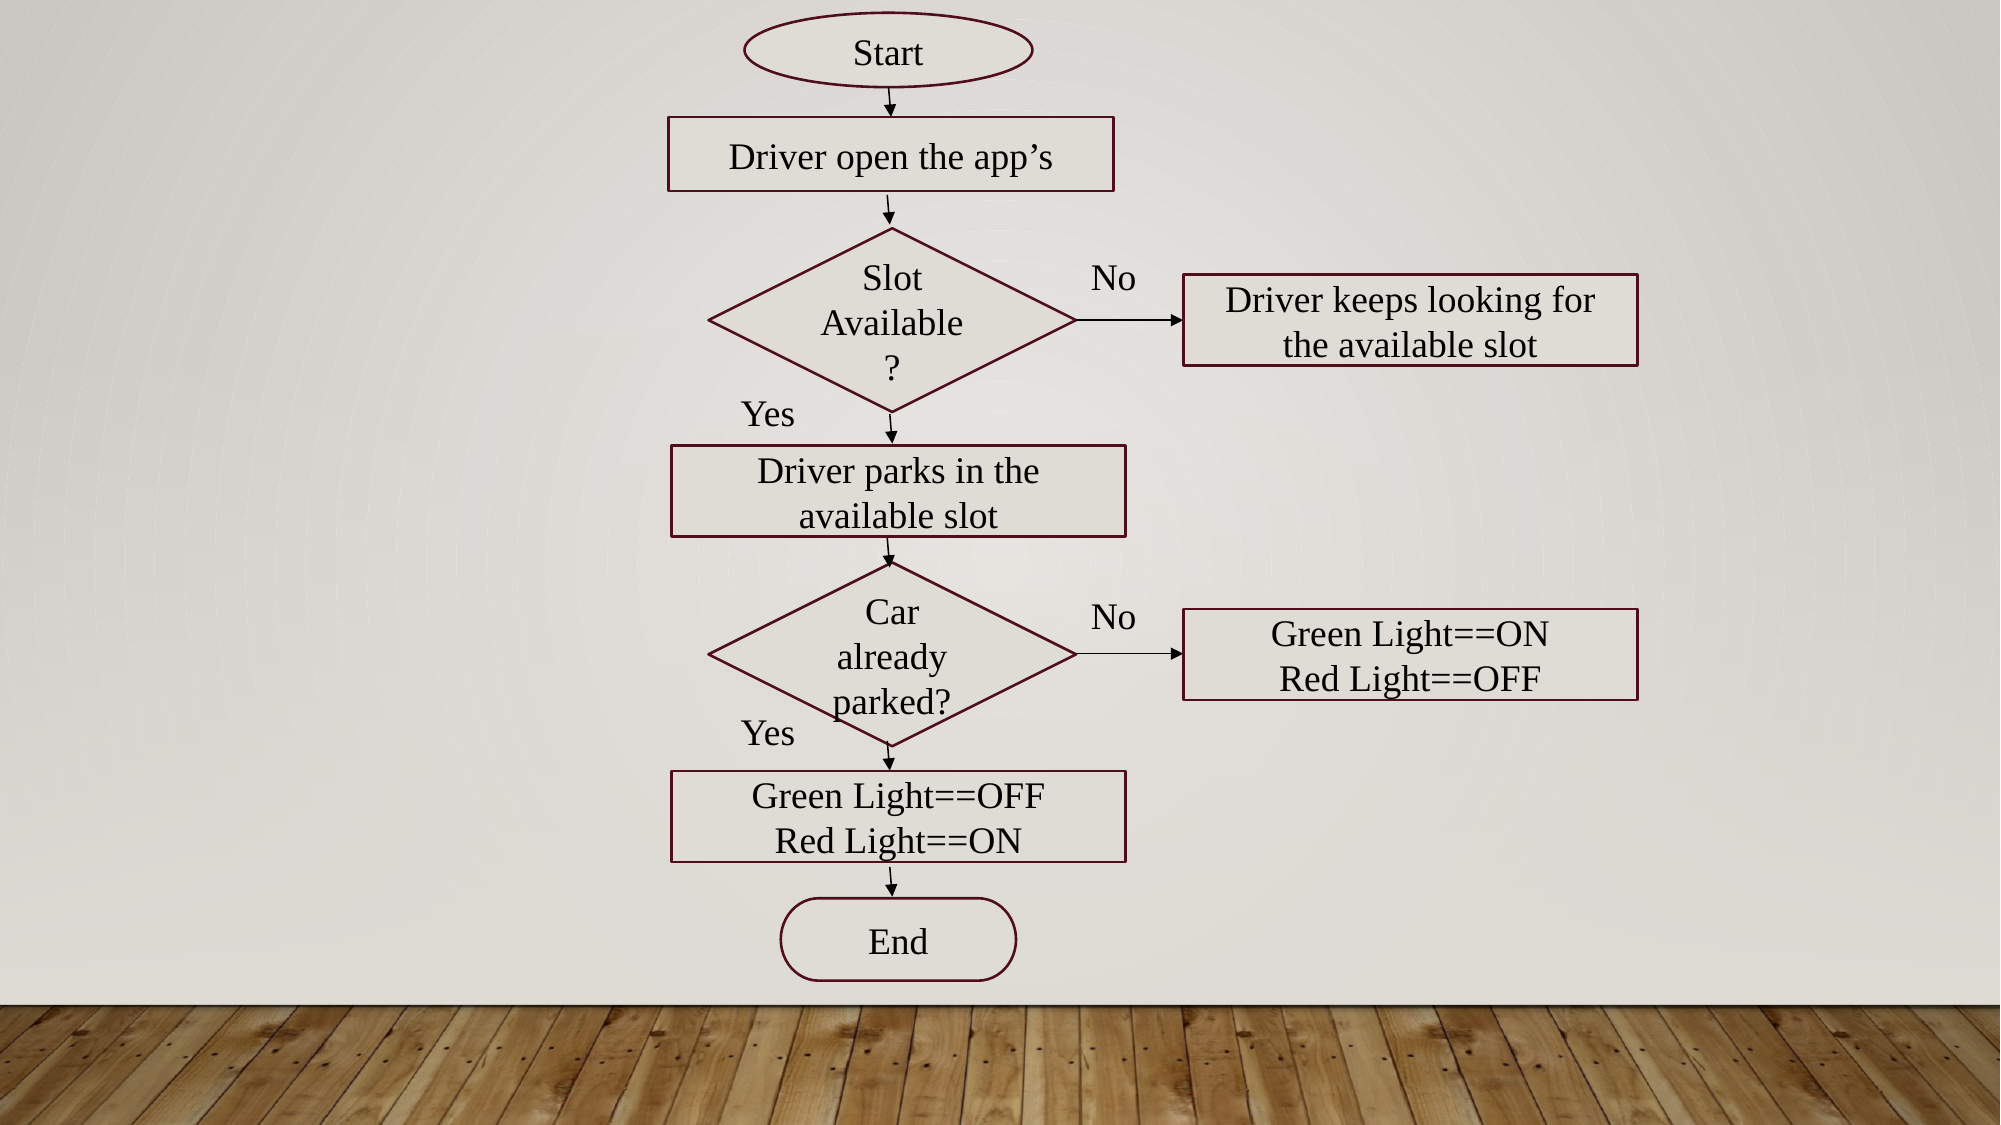

Start
Driver open the app’s
Slot Available?
No
Driver keeps looking for the available slot
Yes
Driver parks in the available slot
Car already parked?
No
Green Light==ON
Red Light==OFF
Yes
Green Light==OFF
Red Light==ON
End